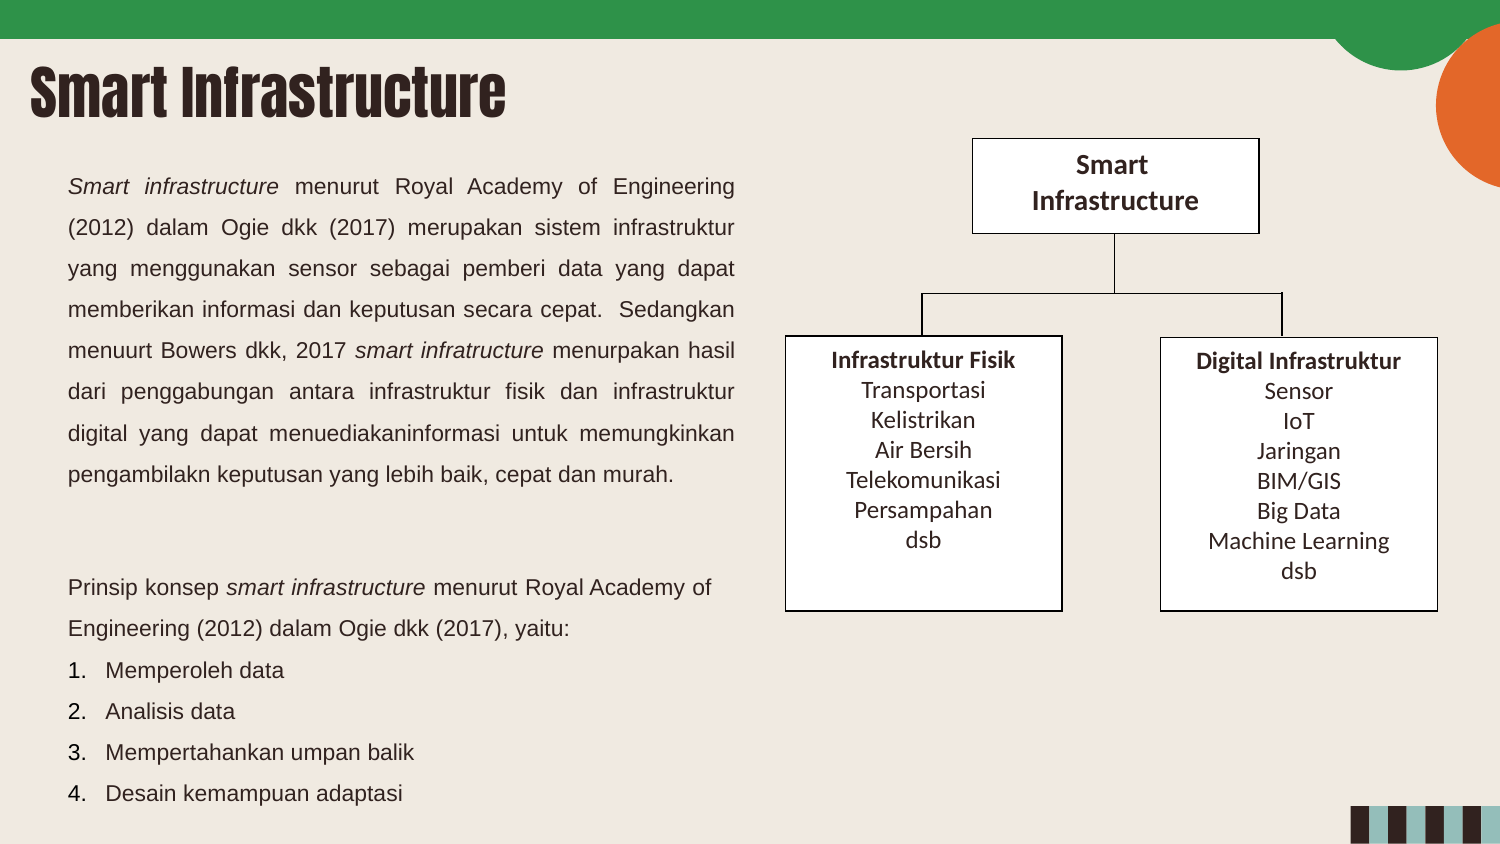

# Smart Infrastructure
Smart
Infrastructure
Infrastruktur Fisik
Transportasi
Kelistrikan
Air Bersih
Telekomunikasi
Persampahan
dsb
Digital Infrastruktur
Sensor
IoT
Jaringan
BIM/GIS
Big Data
Machine Learning
dsb
Smart infrastructure menurut Royal Academy of Engineering (2012) dalam Ogie dkk (2017) merupakan sistem infrastruktur yang menggunakan sensor sebagai pemberi data yang dapat memberikan informasi dan keputusan secara cepat.  Sedangkan menuurt Bowers dkk, 2017 smart infratructure menurpakan hasil dari penggabungan antara infrastruktur fisik dan infrastruktur digital yang dapat menuediakaninformasi untuk memungkinkan pengambilakn keputusan yang lebih baik, cepat dan murah.
Prinsip konsep smart infrastructure menurut Royal Academy of Engineering (2012) dalam Ogie dkk (2017), yaitu:
Memperoleh data
Analisis data
Mempertahankan umpan balik
Desain kemampuan adaptasi